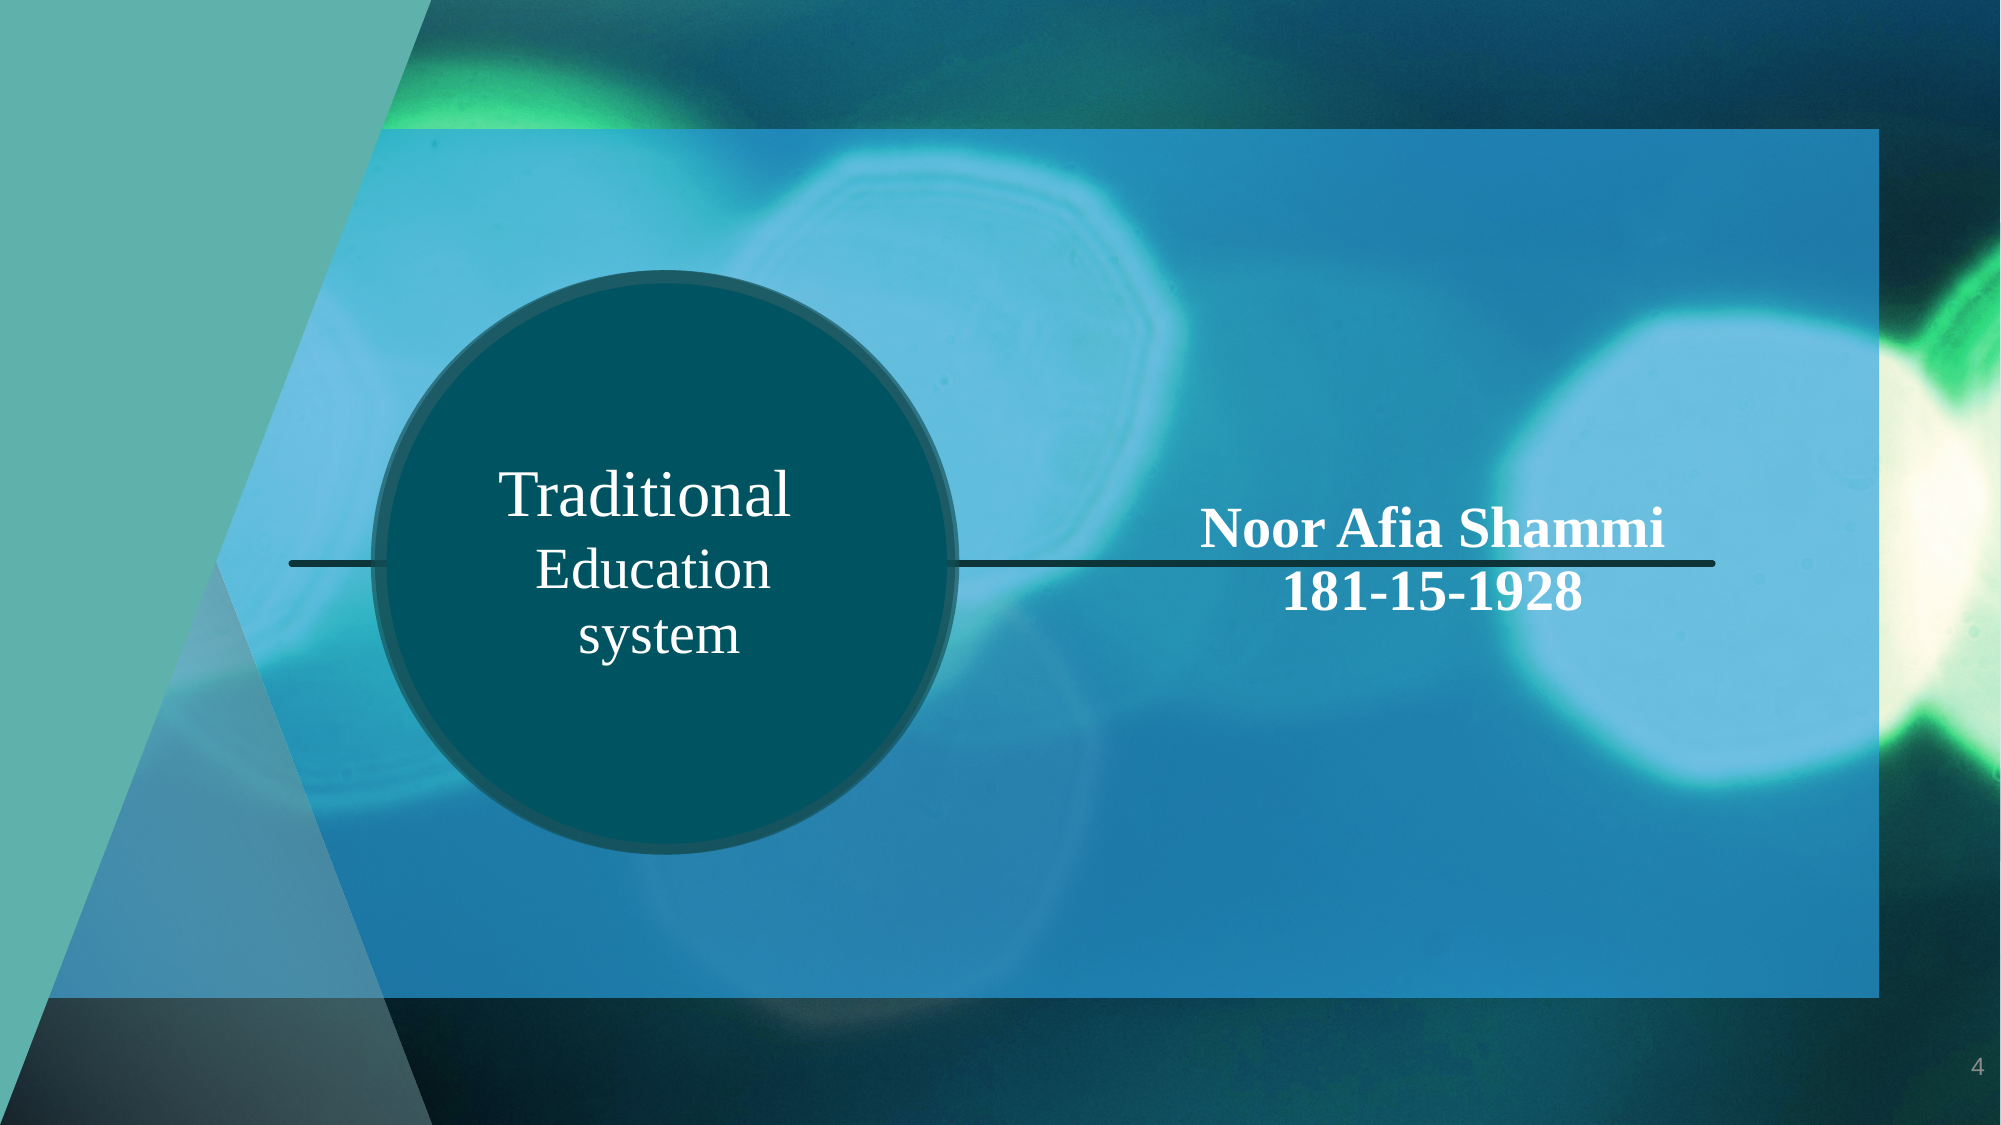

Noor Afia Shammi 181-15-1928
# Traditional Education system
4